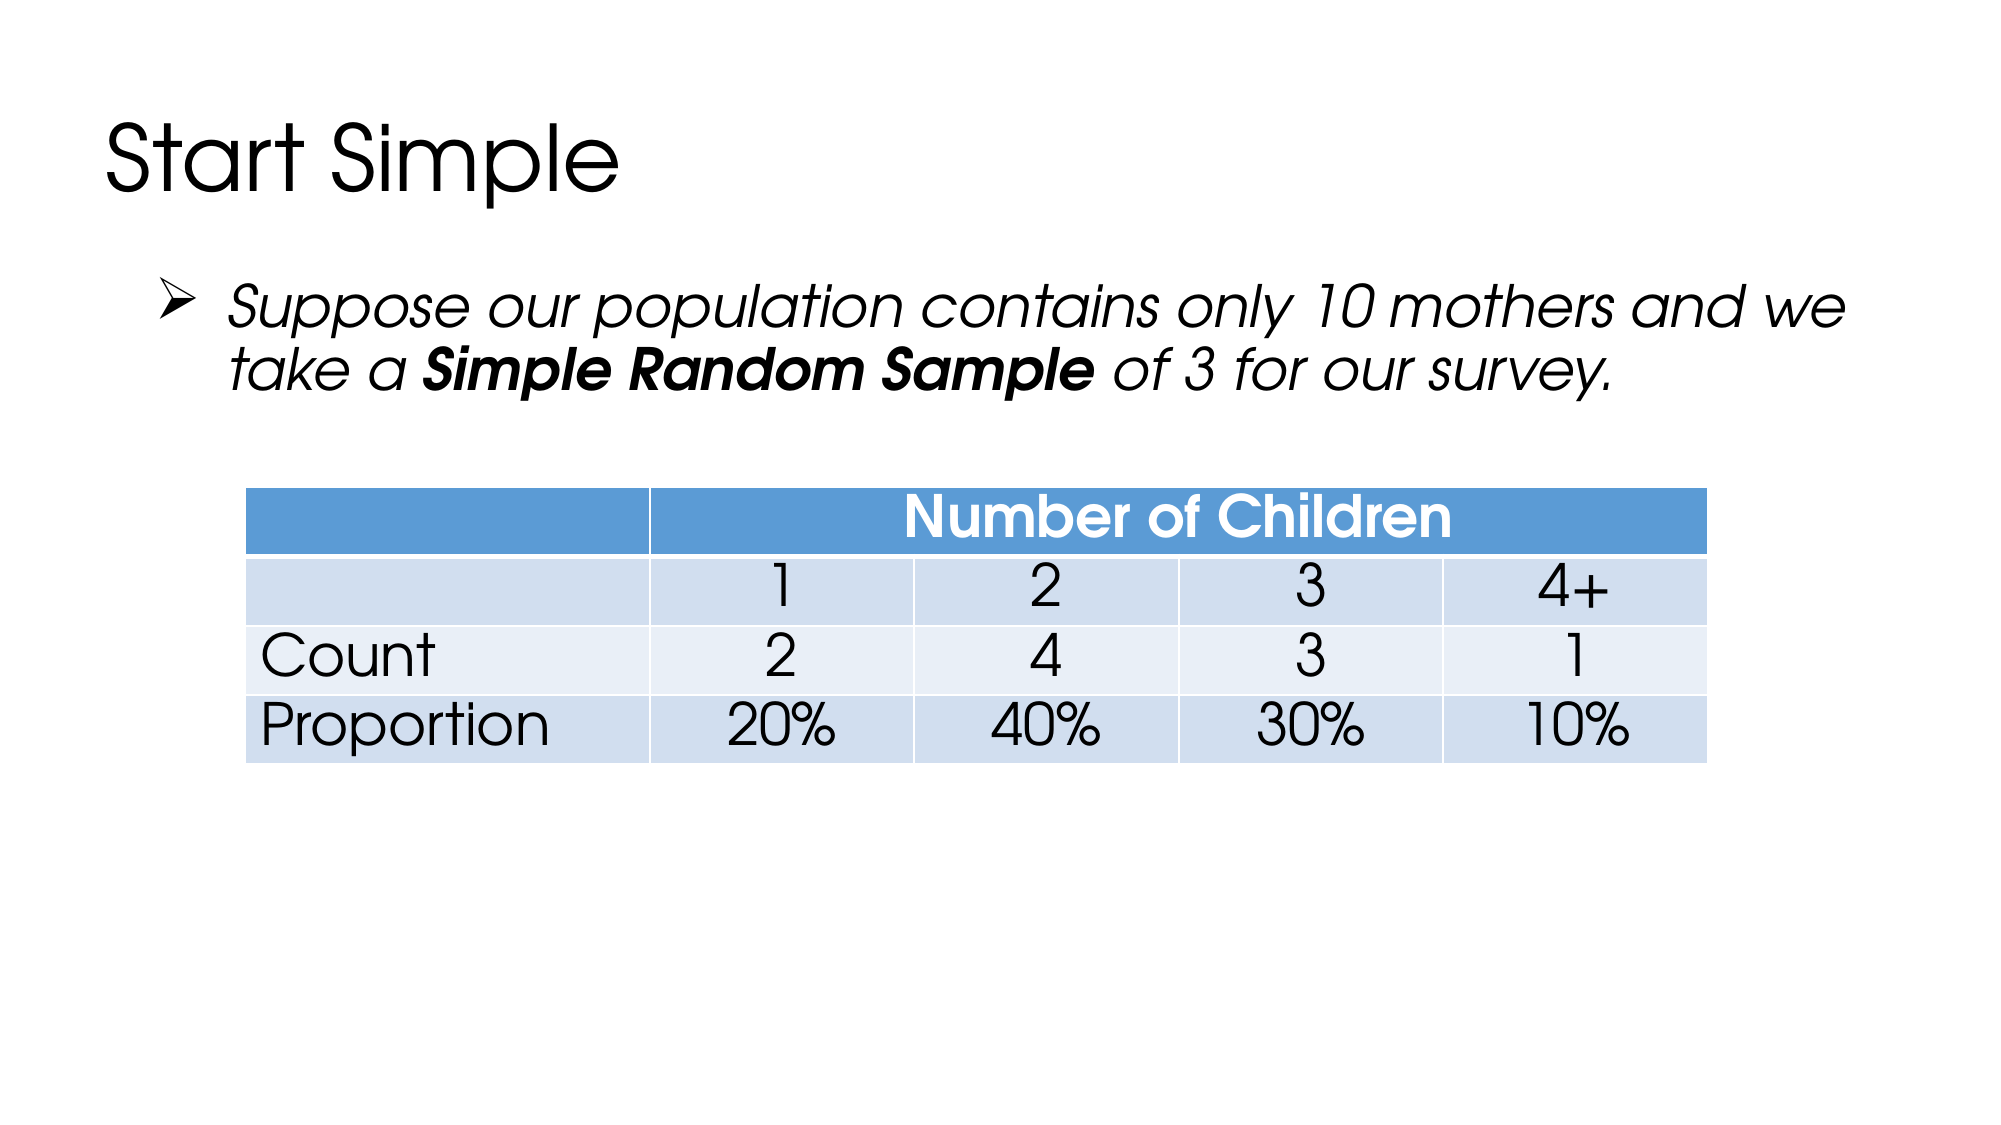

# Start Simple
Suppose our population contains only 10 mothers and we take a Simple Random Sample of 3 for our survey.

|  | Number of Children |  |  |  |
| --- | --- | --- | --- | --- |
|  | 1 | 2 | 3 | 4+ |
| Count | 2 | 4 | 3 | 1 |
| Proportion | 20% | 40% | 30% | 10% |